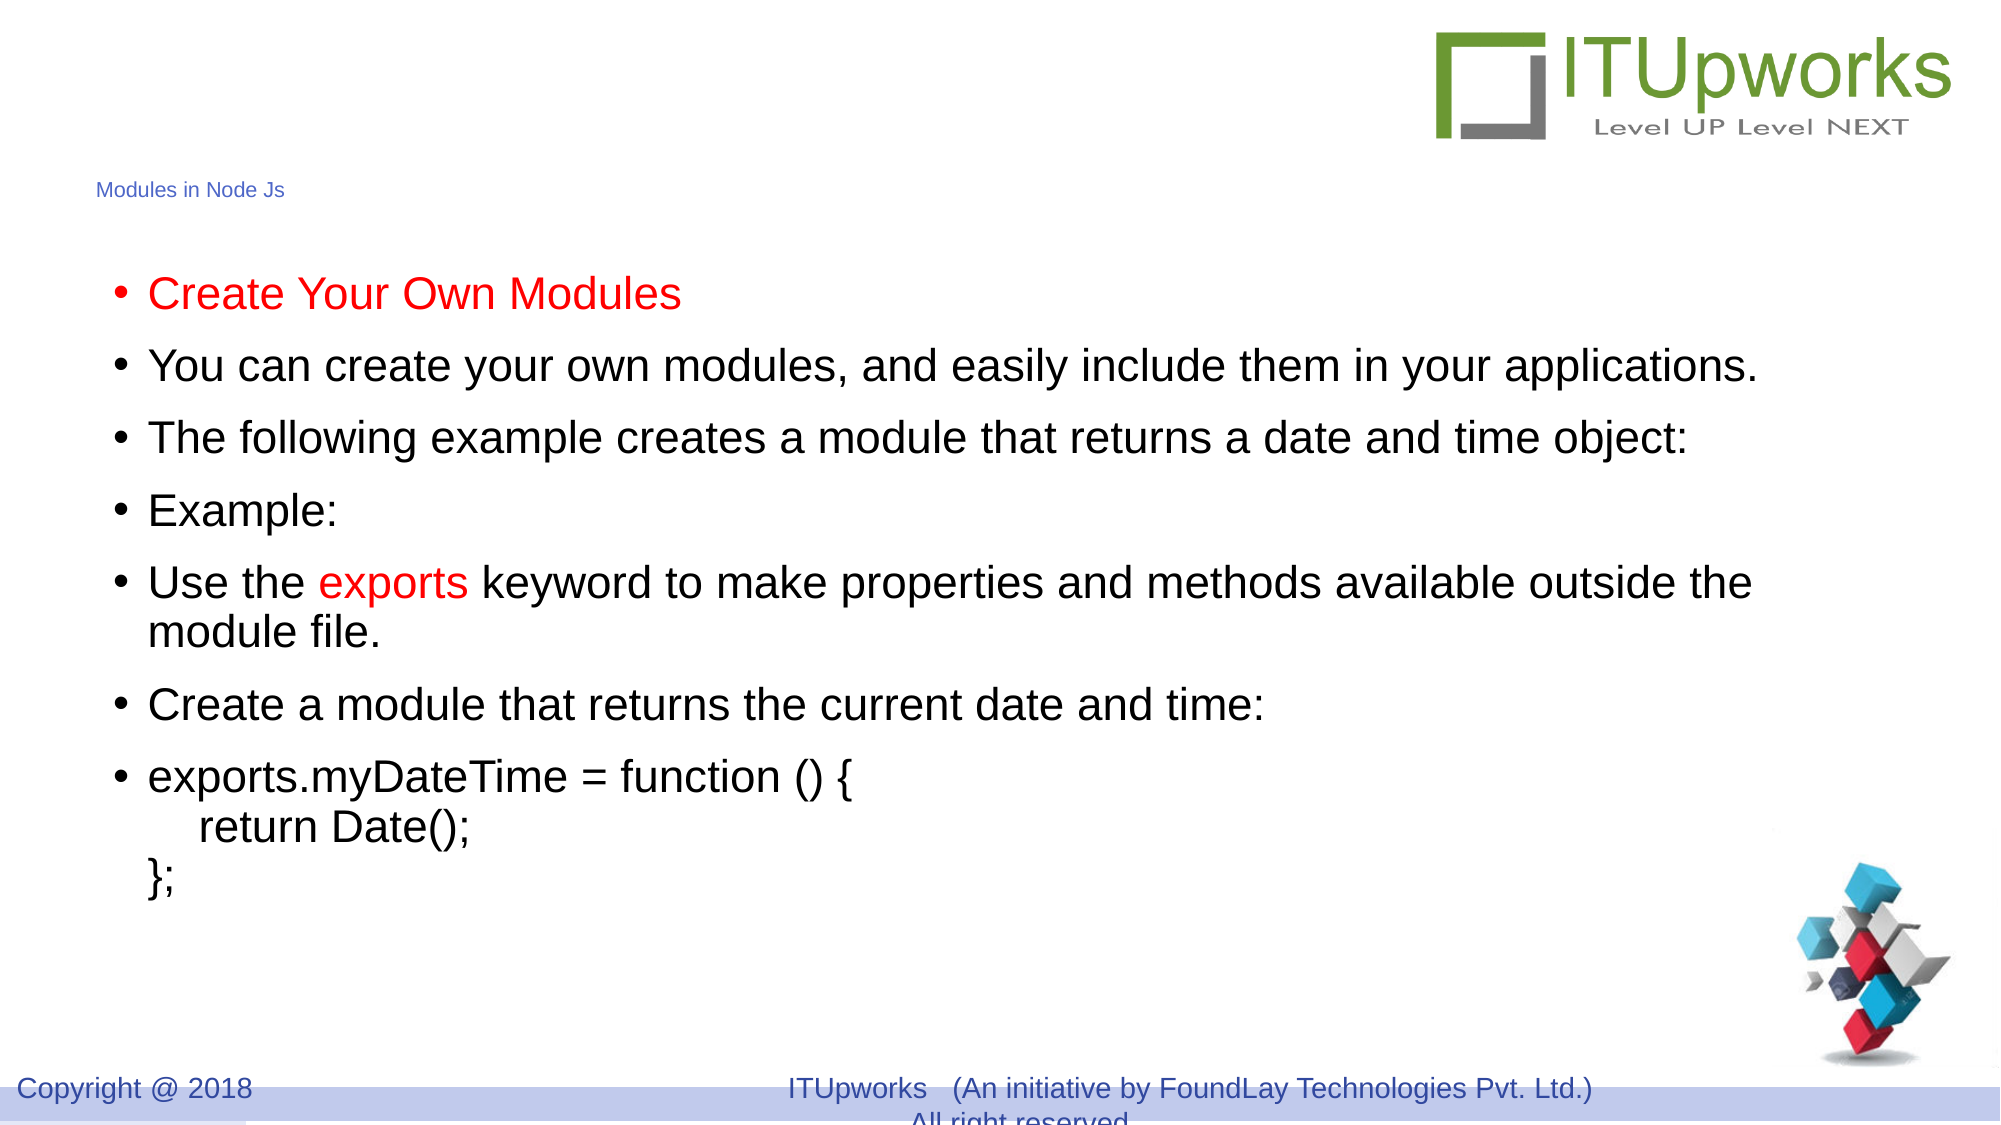

# Modules in Node Js
Create Your Own Modules
You can create your own modules, and easily include them in your applications.
The following example creates a module that returns a date and time object:
Example:
Use the exports keyword to make properties and methods available outside the module file.
Create a module that returns the current date and time:
exports.myDateTime = function () {
    return Date();
};